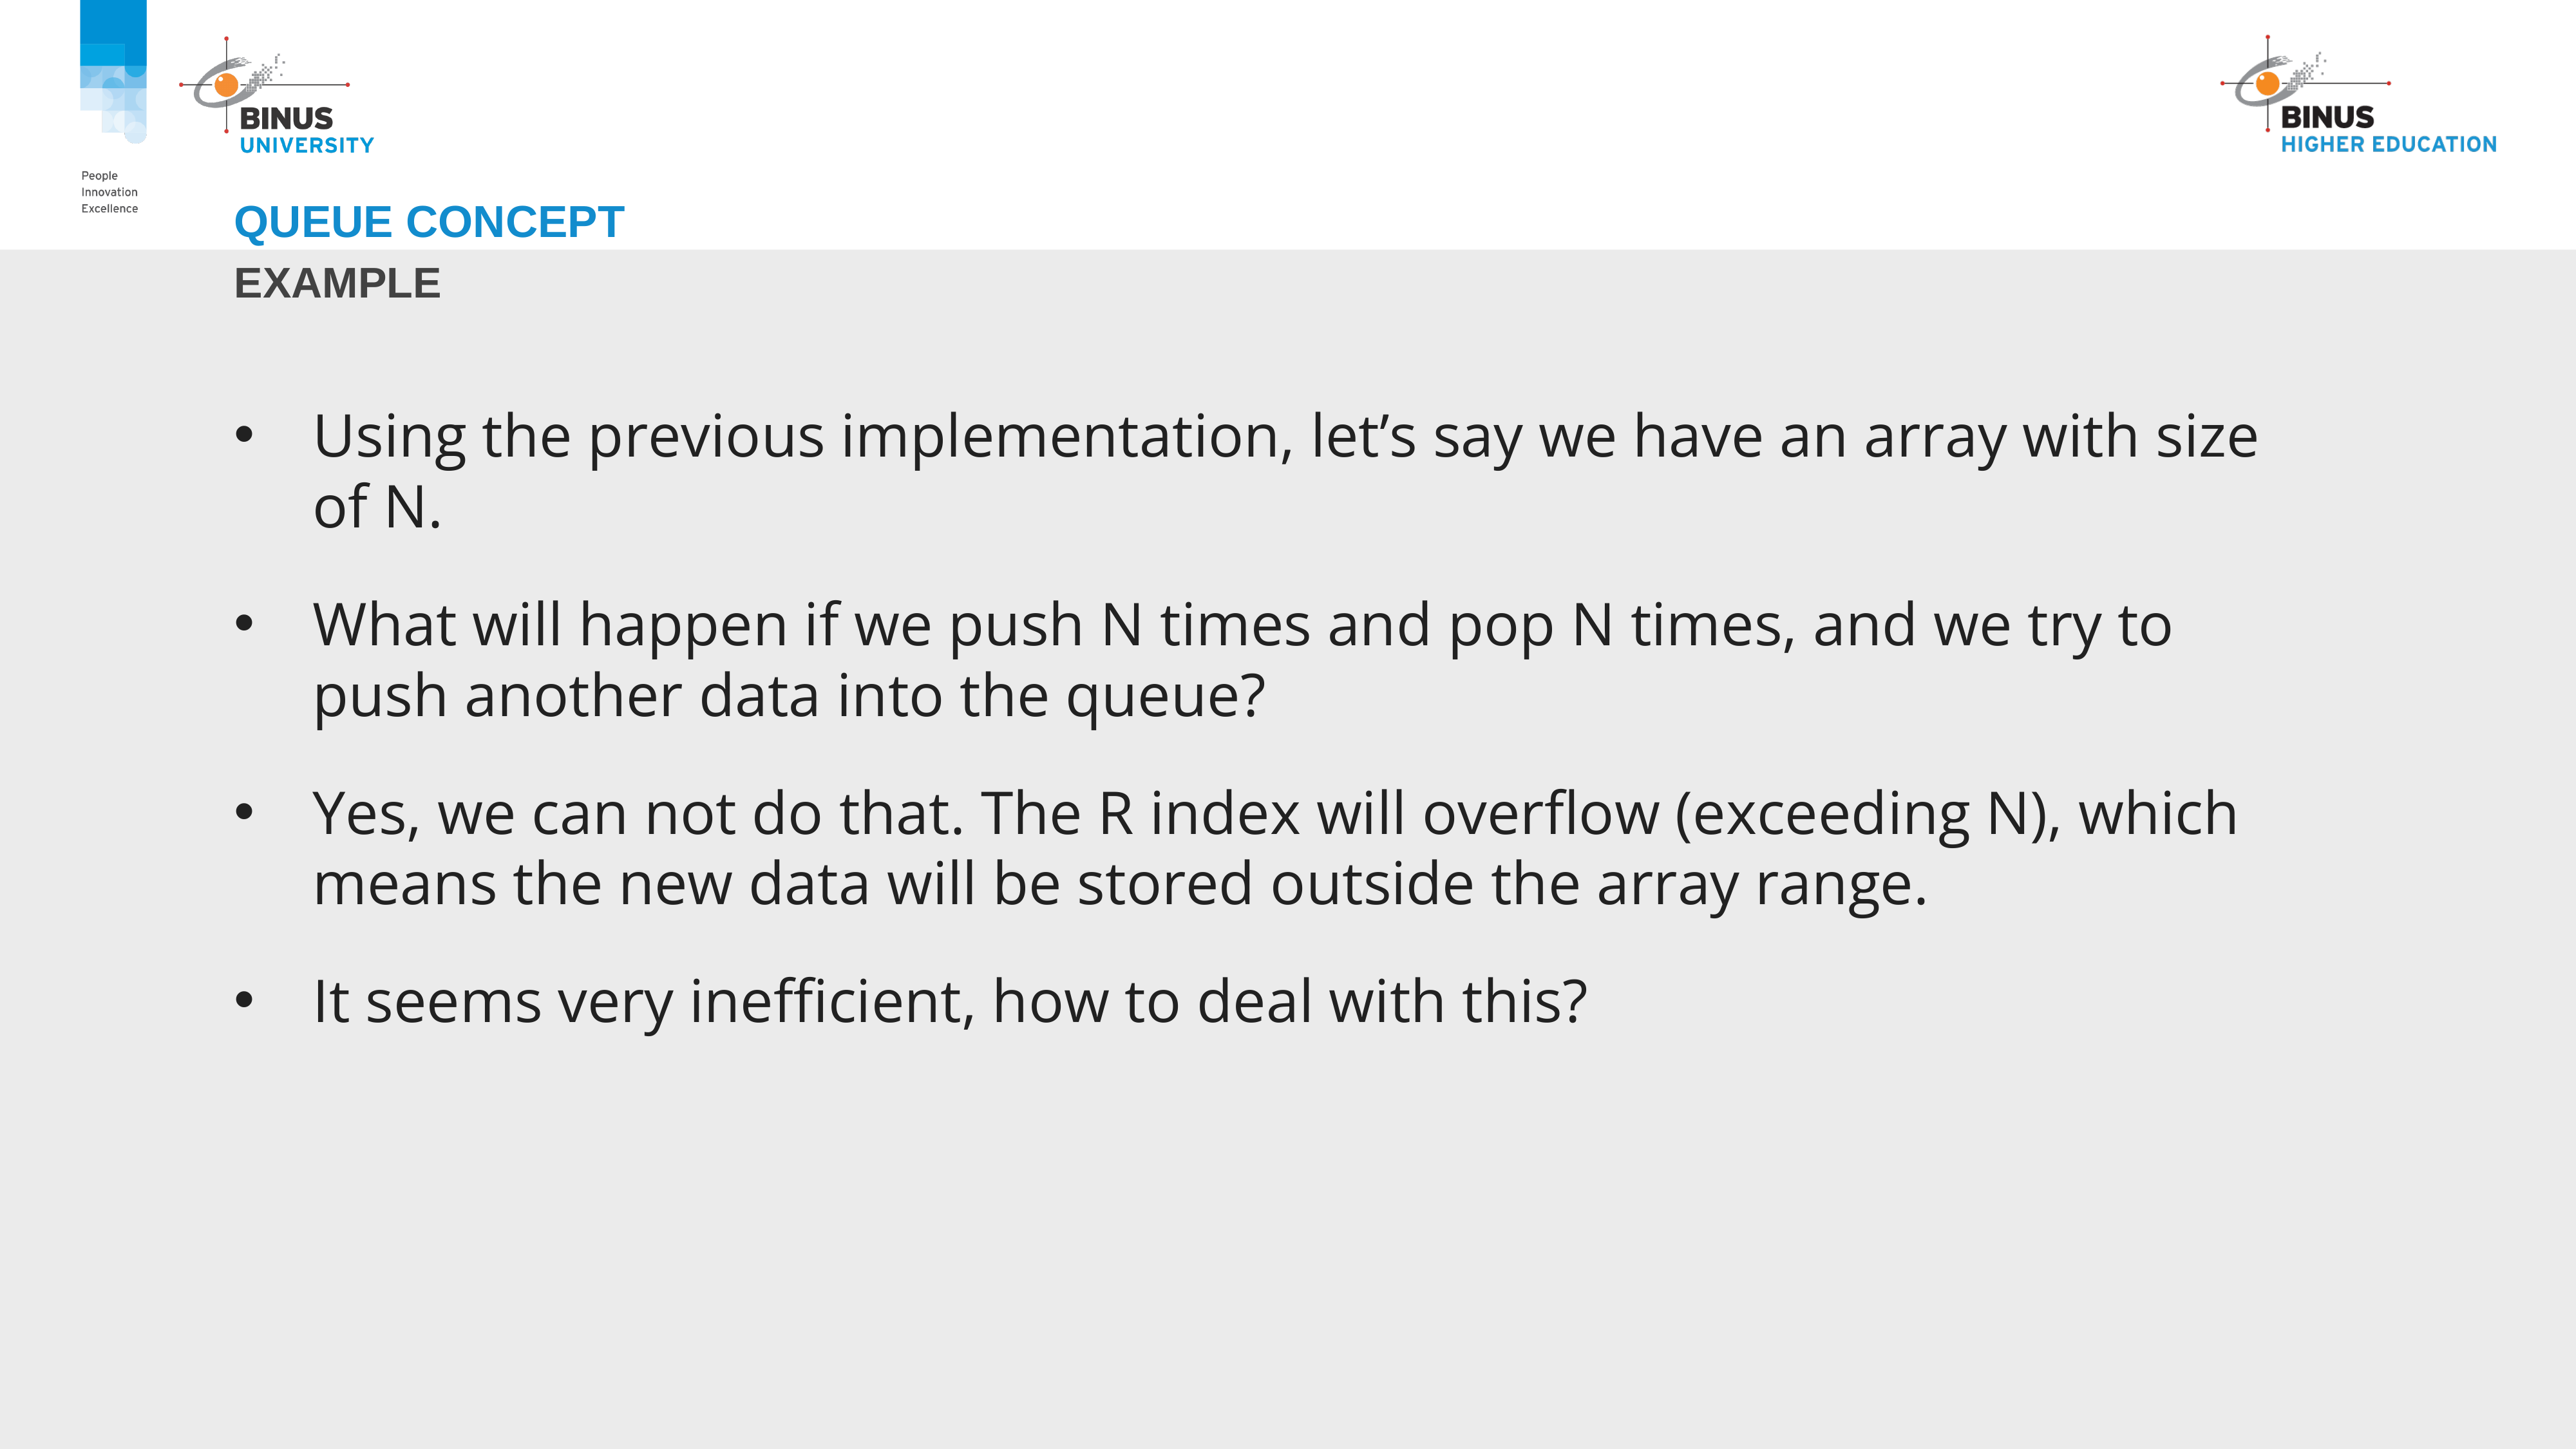

# queue concept
Example
Using the previous implementation, let’s say we have an array with size of N.
What will happen if we push N times and pop N times, and we try to push another data into the queue?
Yes, we can not do that. The R index will overflow (exceeding N), which means the new data will be stored outside the array range.
It seems very inefficient, how to deal with this?